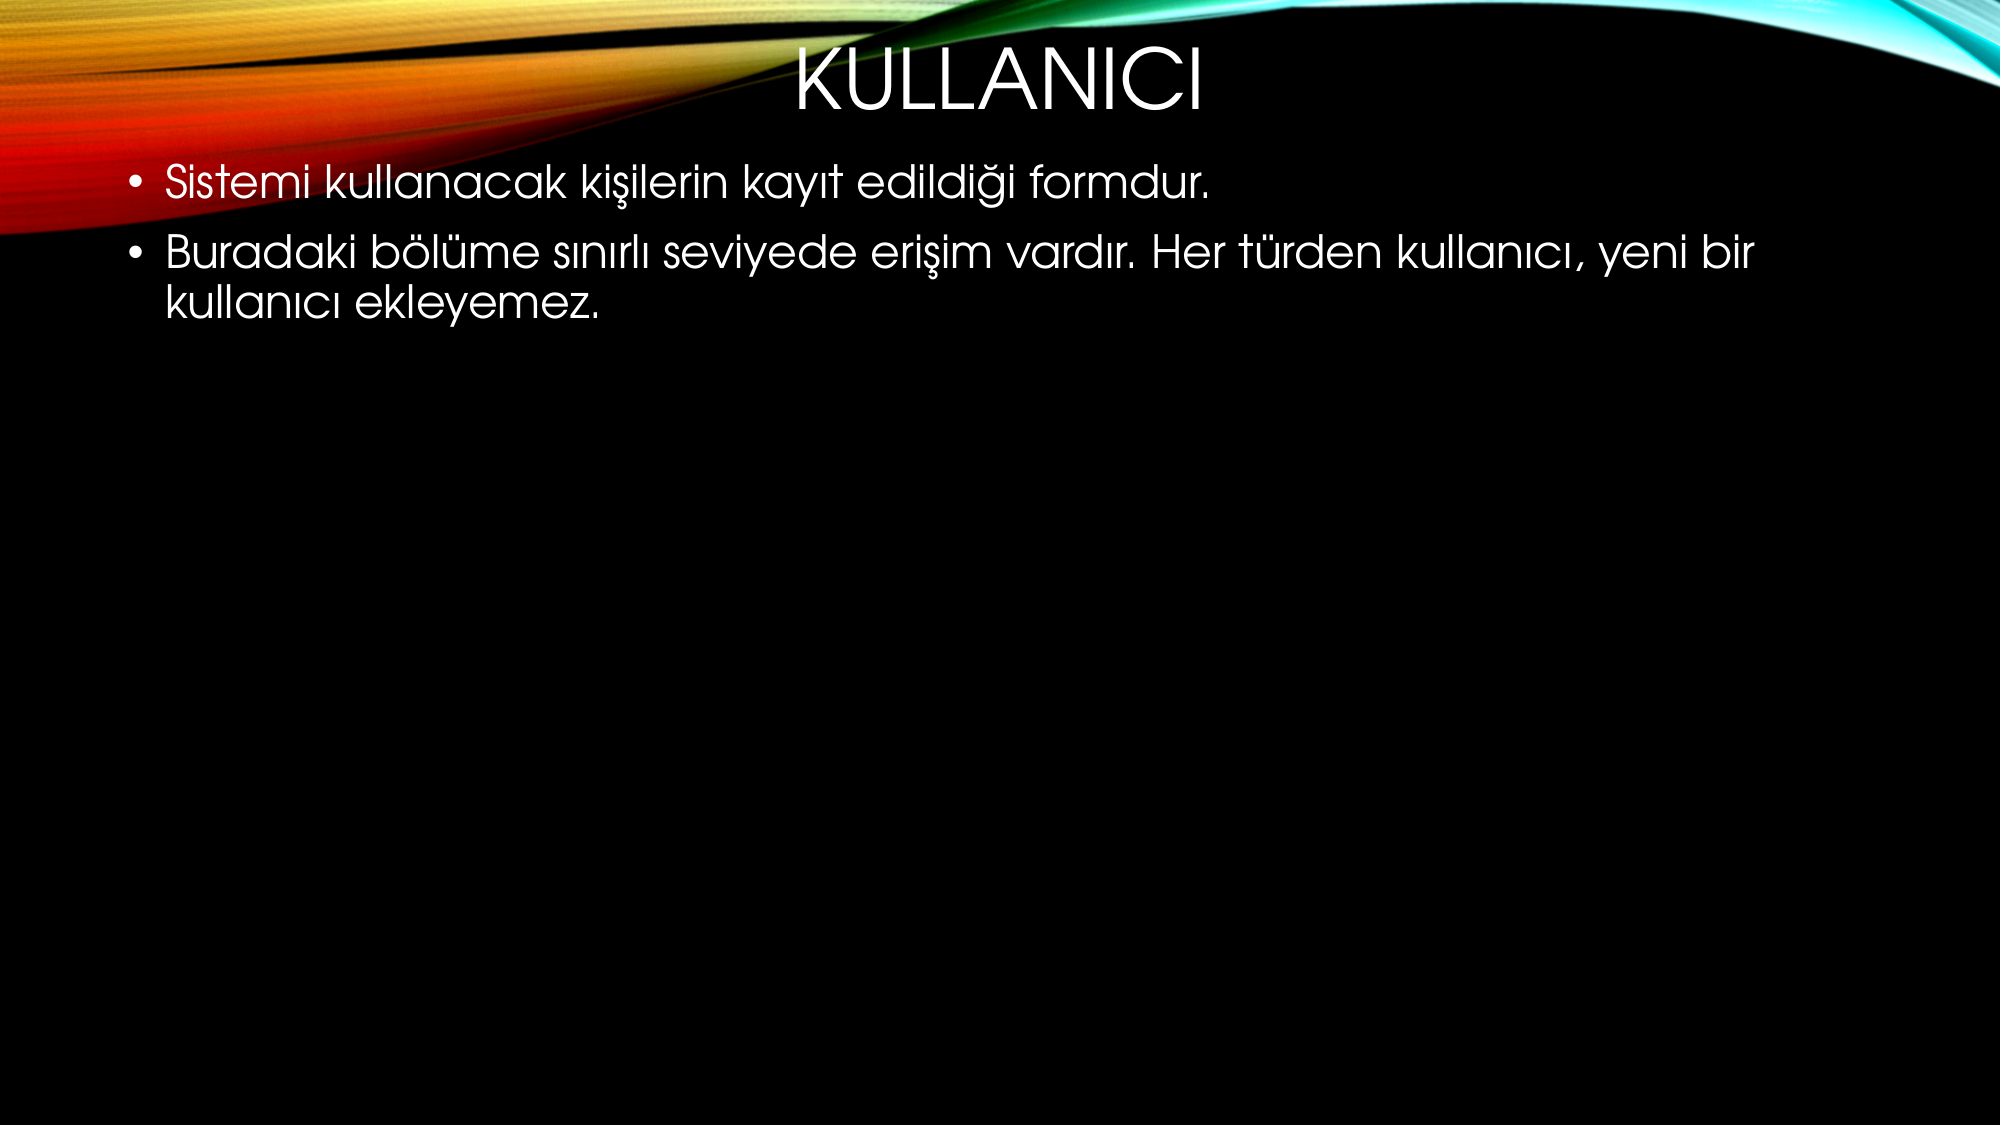

# kullanıcı
Sistemi kullanacak kişilerin kayıt edildiği formdur.
Buradaki bölüme sınırlı seviyede erişim vardır. Her türden kullanıcı, yeni bir kullanıcı ekleyemez.